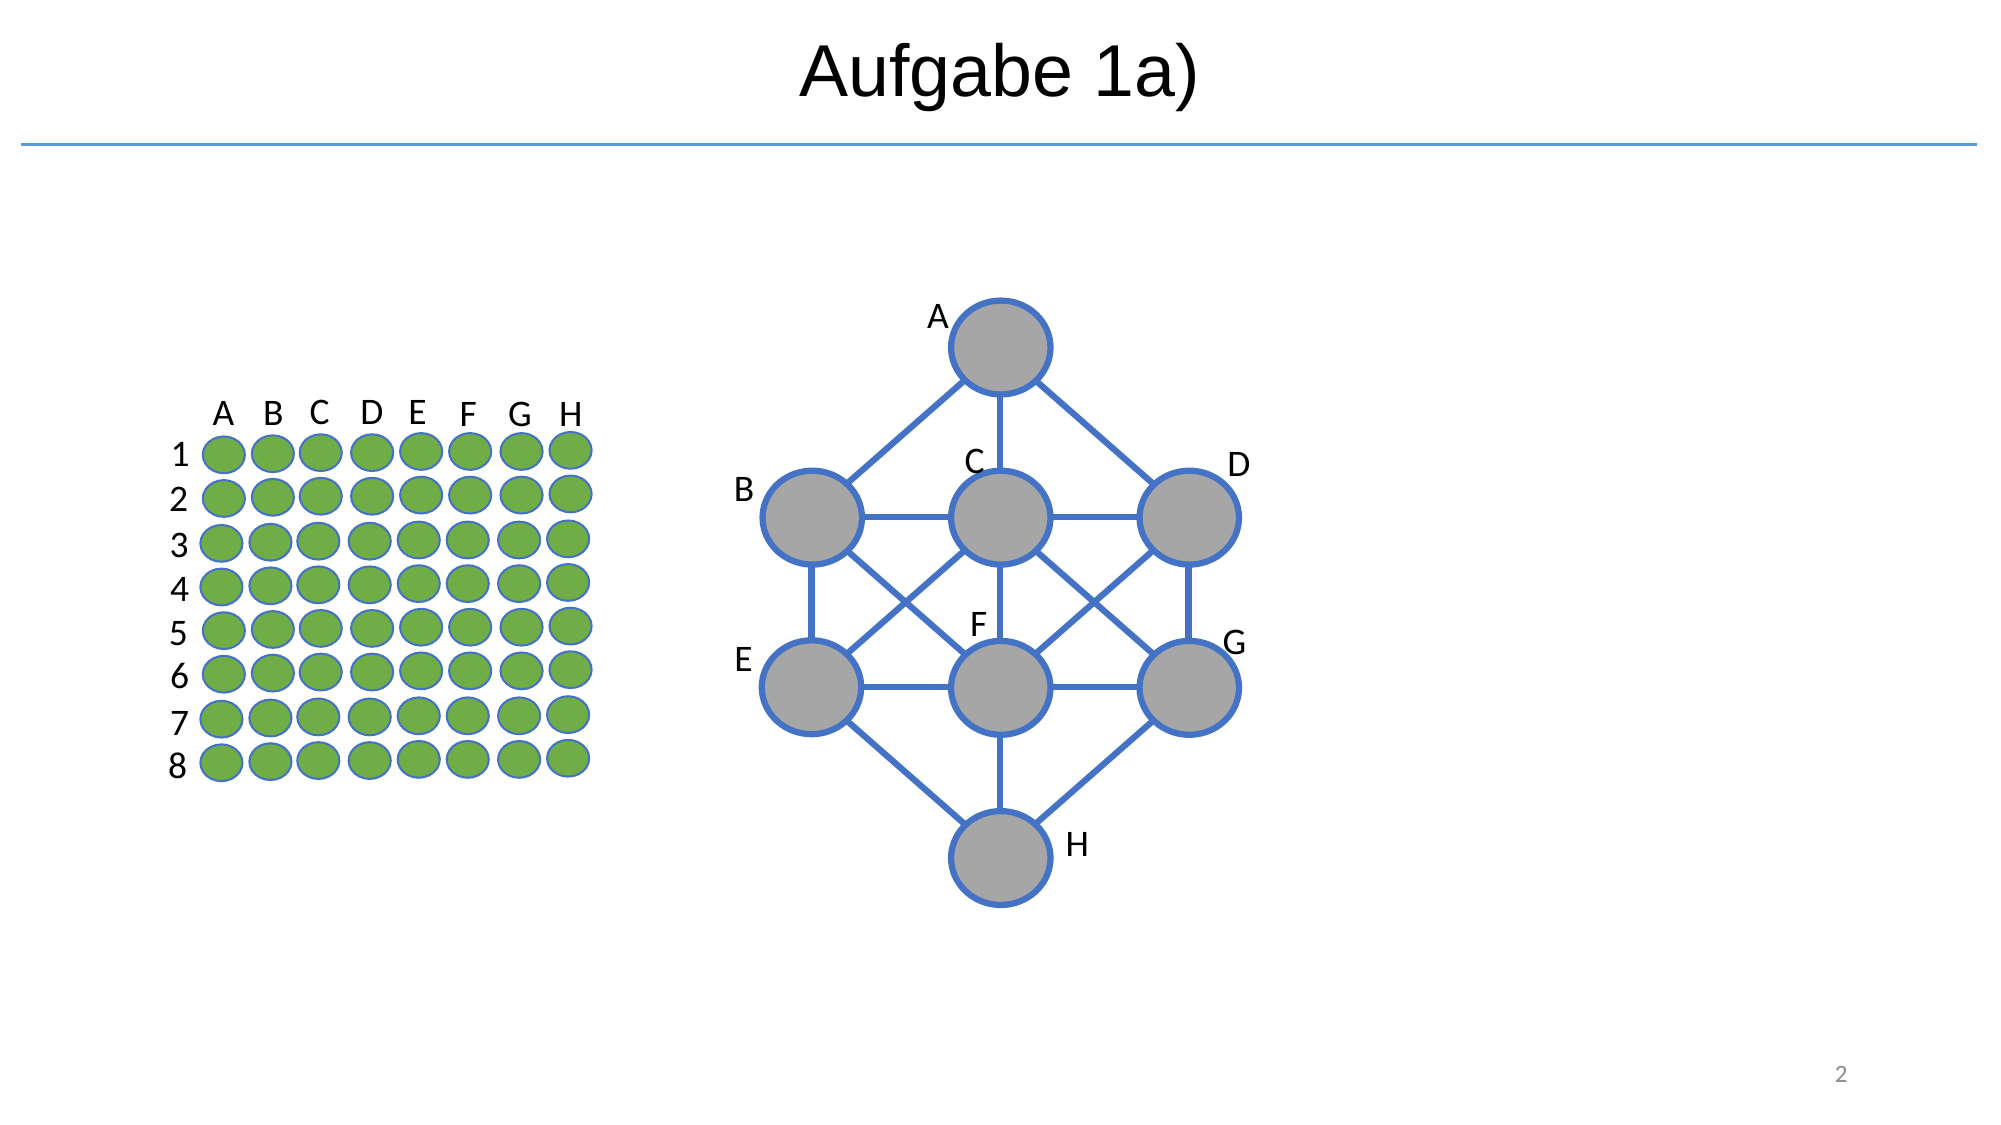

# Aufgabe 1a)
A

C
D
B
F
G
E
H
C
D
E
A
B
F
G
H
1

2
3
4
5
6
7
8
2